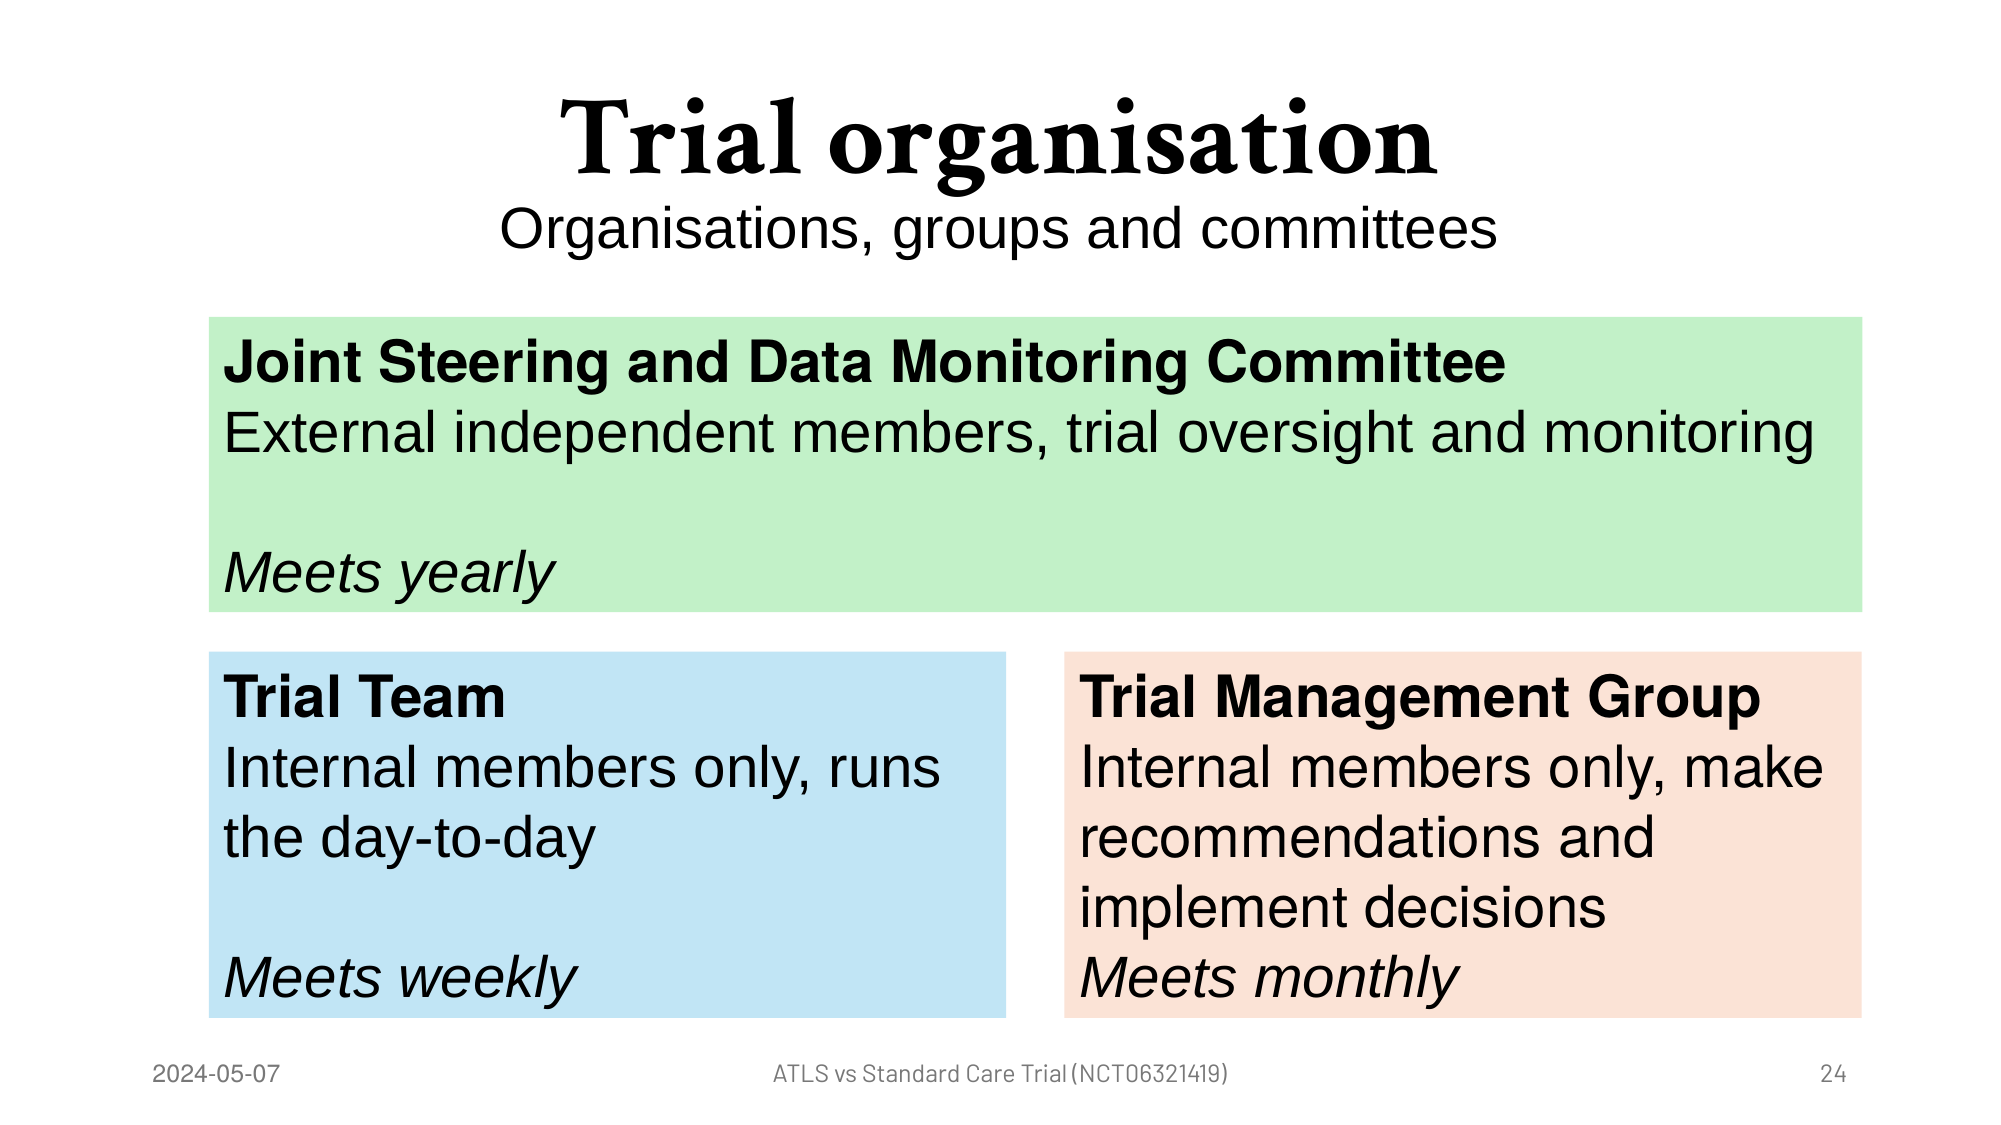

# Trial organisation Organisations, groups and committees
Joint Steering and Data Monitoring Committee
External independent members, trial oversight and monitoring

Meets yearly
Trial Team
Internal members only, runs the day-to-day

Meets weekly
Trial Management Group
Internal members only, make recommendations and implement decisions
Meets monthly
2024-05-07
ATLS vs Standard Care Trial (NCT06321419)
24